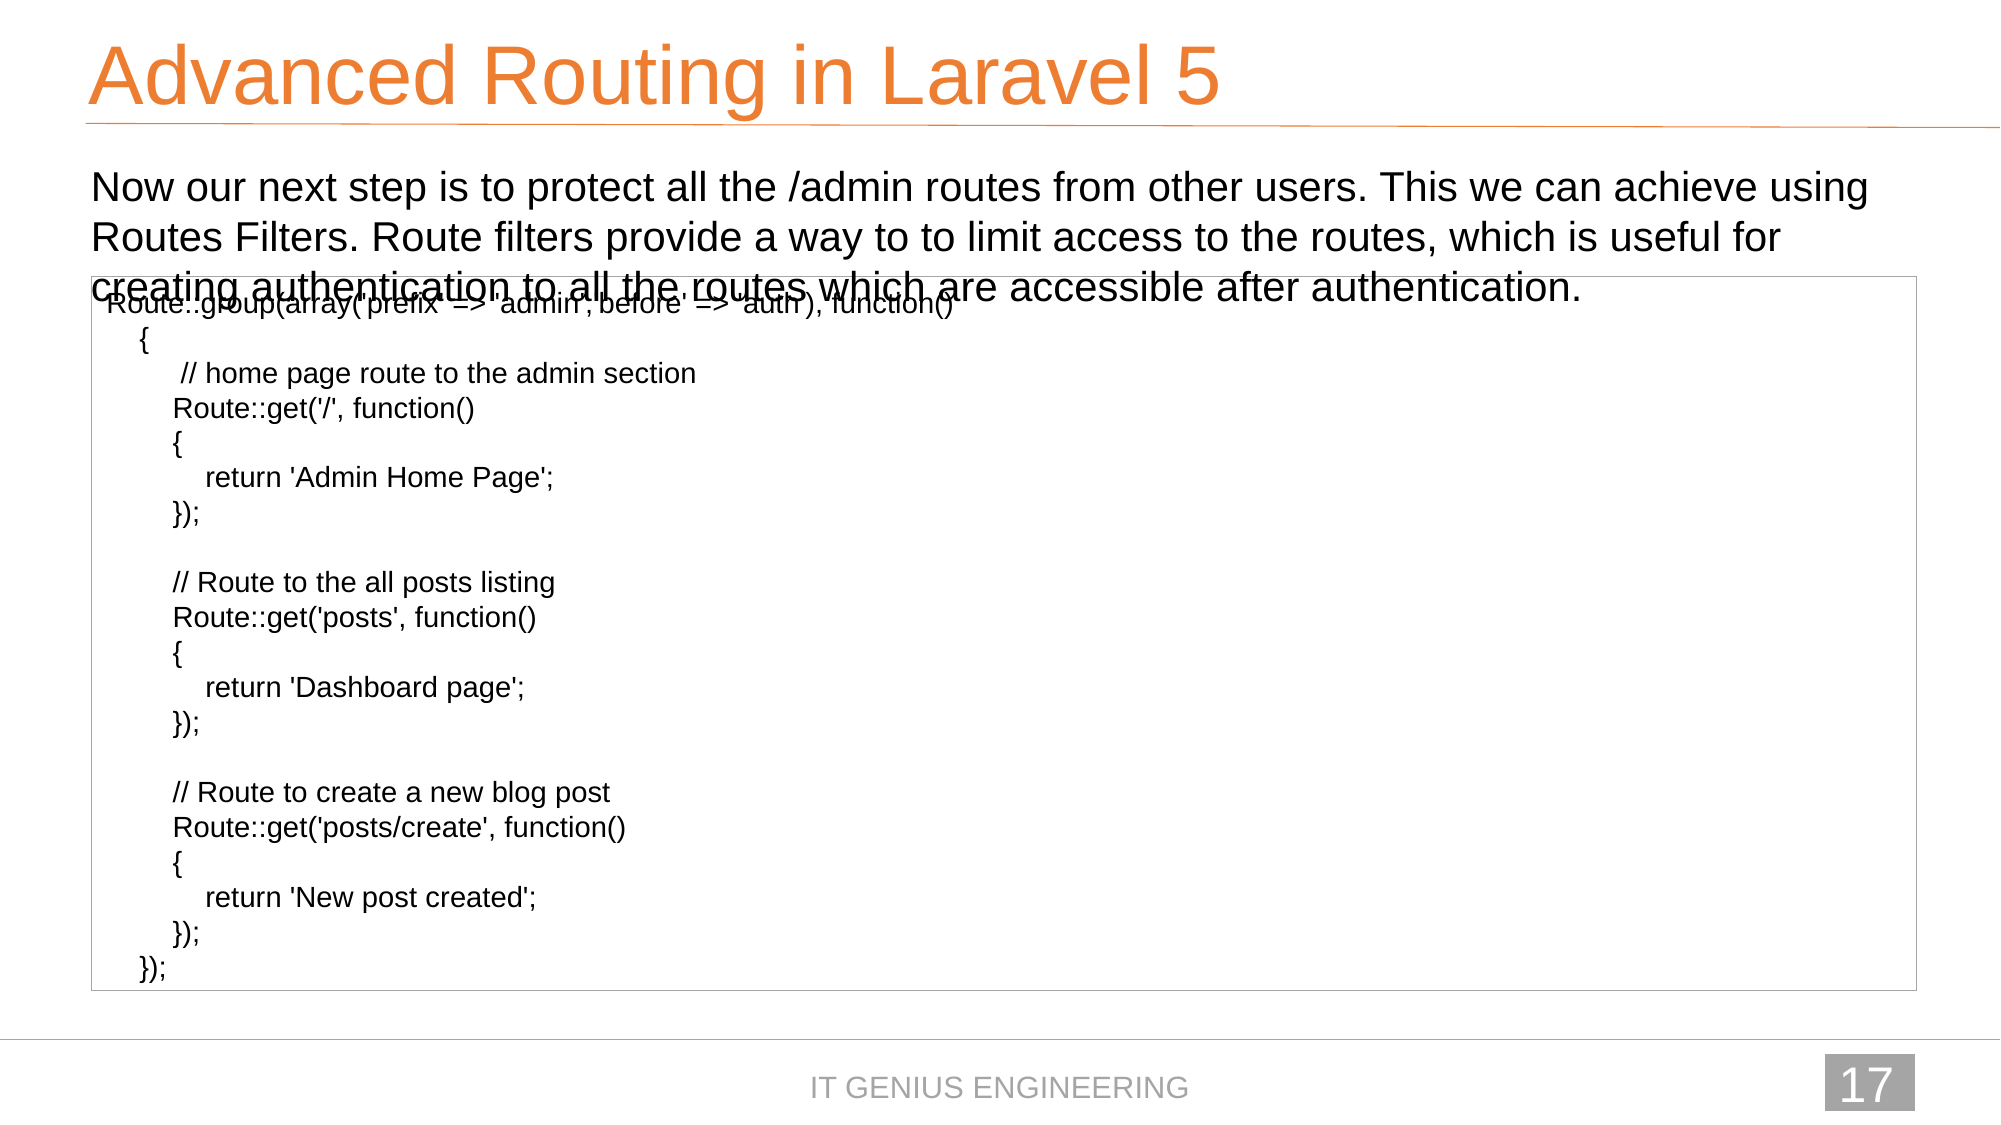

Advanced Routing in Laravel 5
Now our next step is to protect all the /admin routes from other users. This we can achieve using Routes Filters. Route filters provide a way to to limit access to the routes, which is useful for creating authentication to all the routes which are accessible after authentication.
Route::group(array('prefix' => 'admin','before' => 'auth'), function()
    {
         // home page route to the admin section
        Route::get('/', function()
        {
            return 'Admin Home Page';
        });

        // Route to the all posts listing
        Route::get('posts', function()
        {
            return 'Dashboard page';
        });

        // Route to create a new blog post
        Route::get('posts/create', function()
        {
            return 'New post created';
        });
    });
172
IT GENIUS ENGINEERING